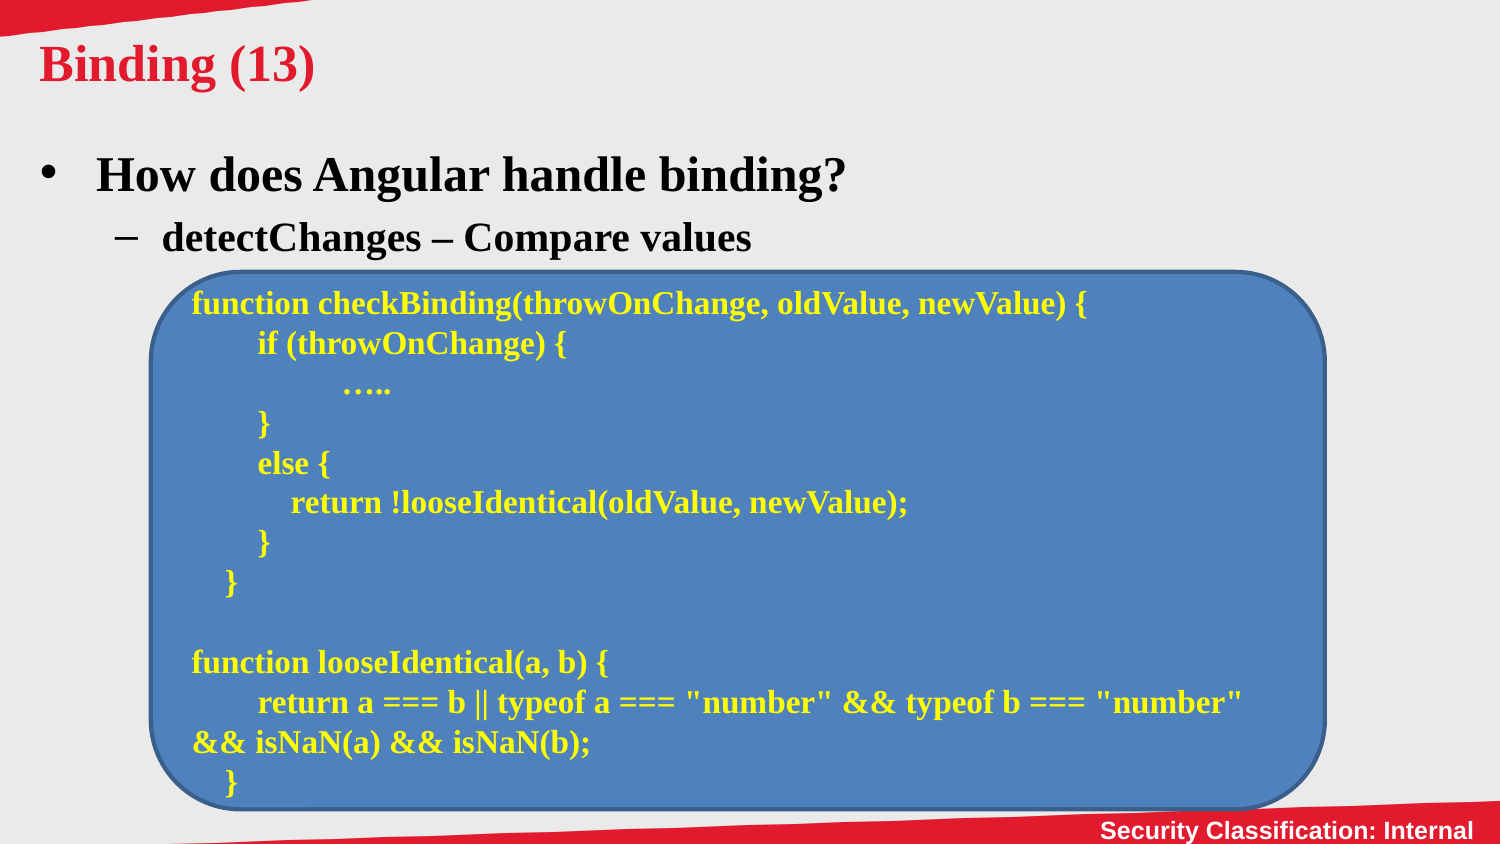

# Binding (13)
How does Angular handle binding?
detectChanges – Compare values

function checkBinding(throwOnChange, oldValue, newValue) {
        if (throwOnChange) {
	…..
        }
        else {
            return !looseIdentical(oldValue, newValue);
        }
    }

function looseIdentical(a, b) {
        return a === b || typeof a === "number" && typeof b === "number" && isNaN(a) && isNaN(b);
    }